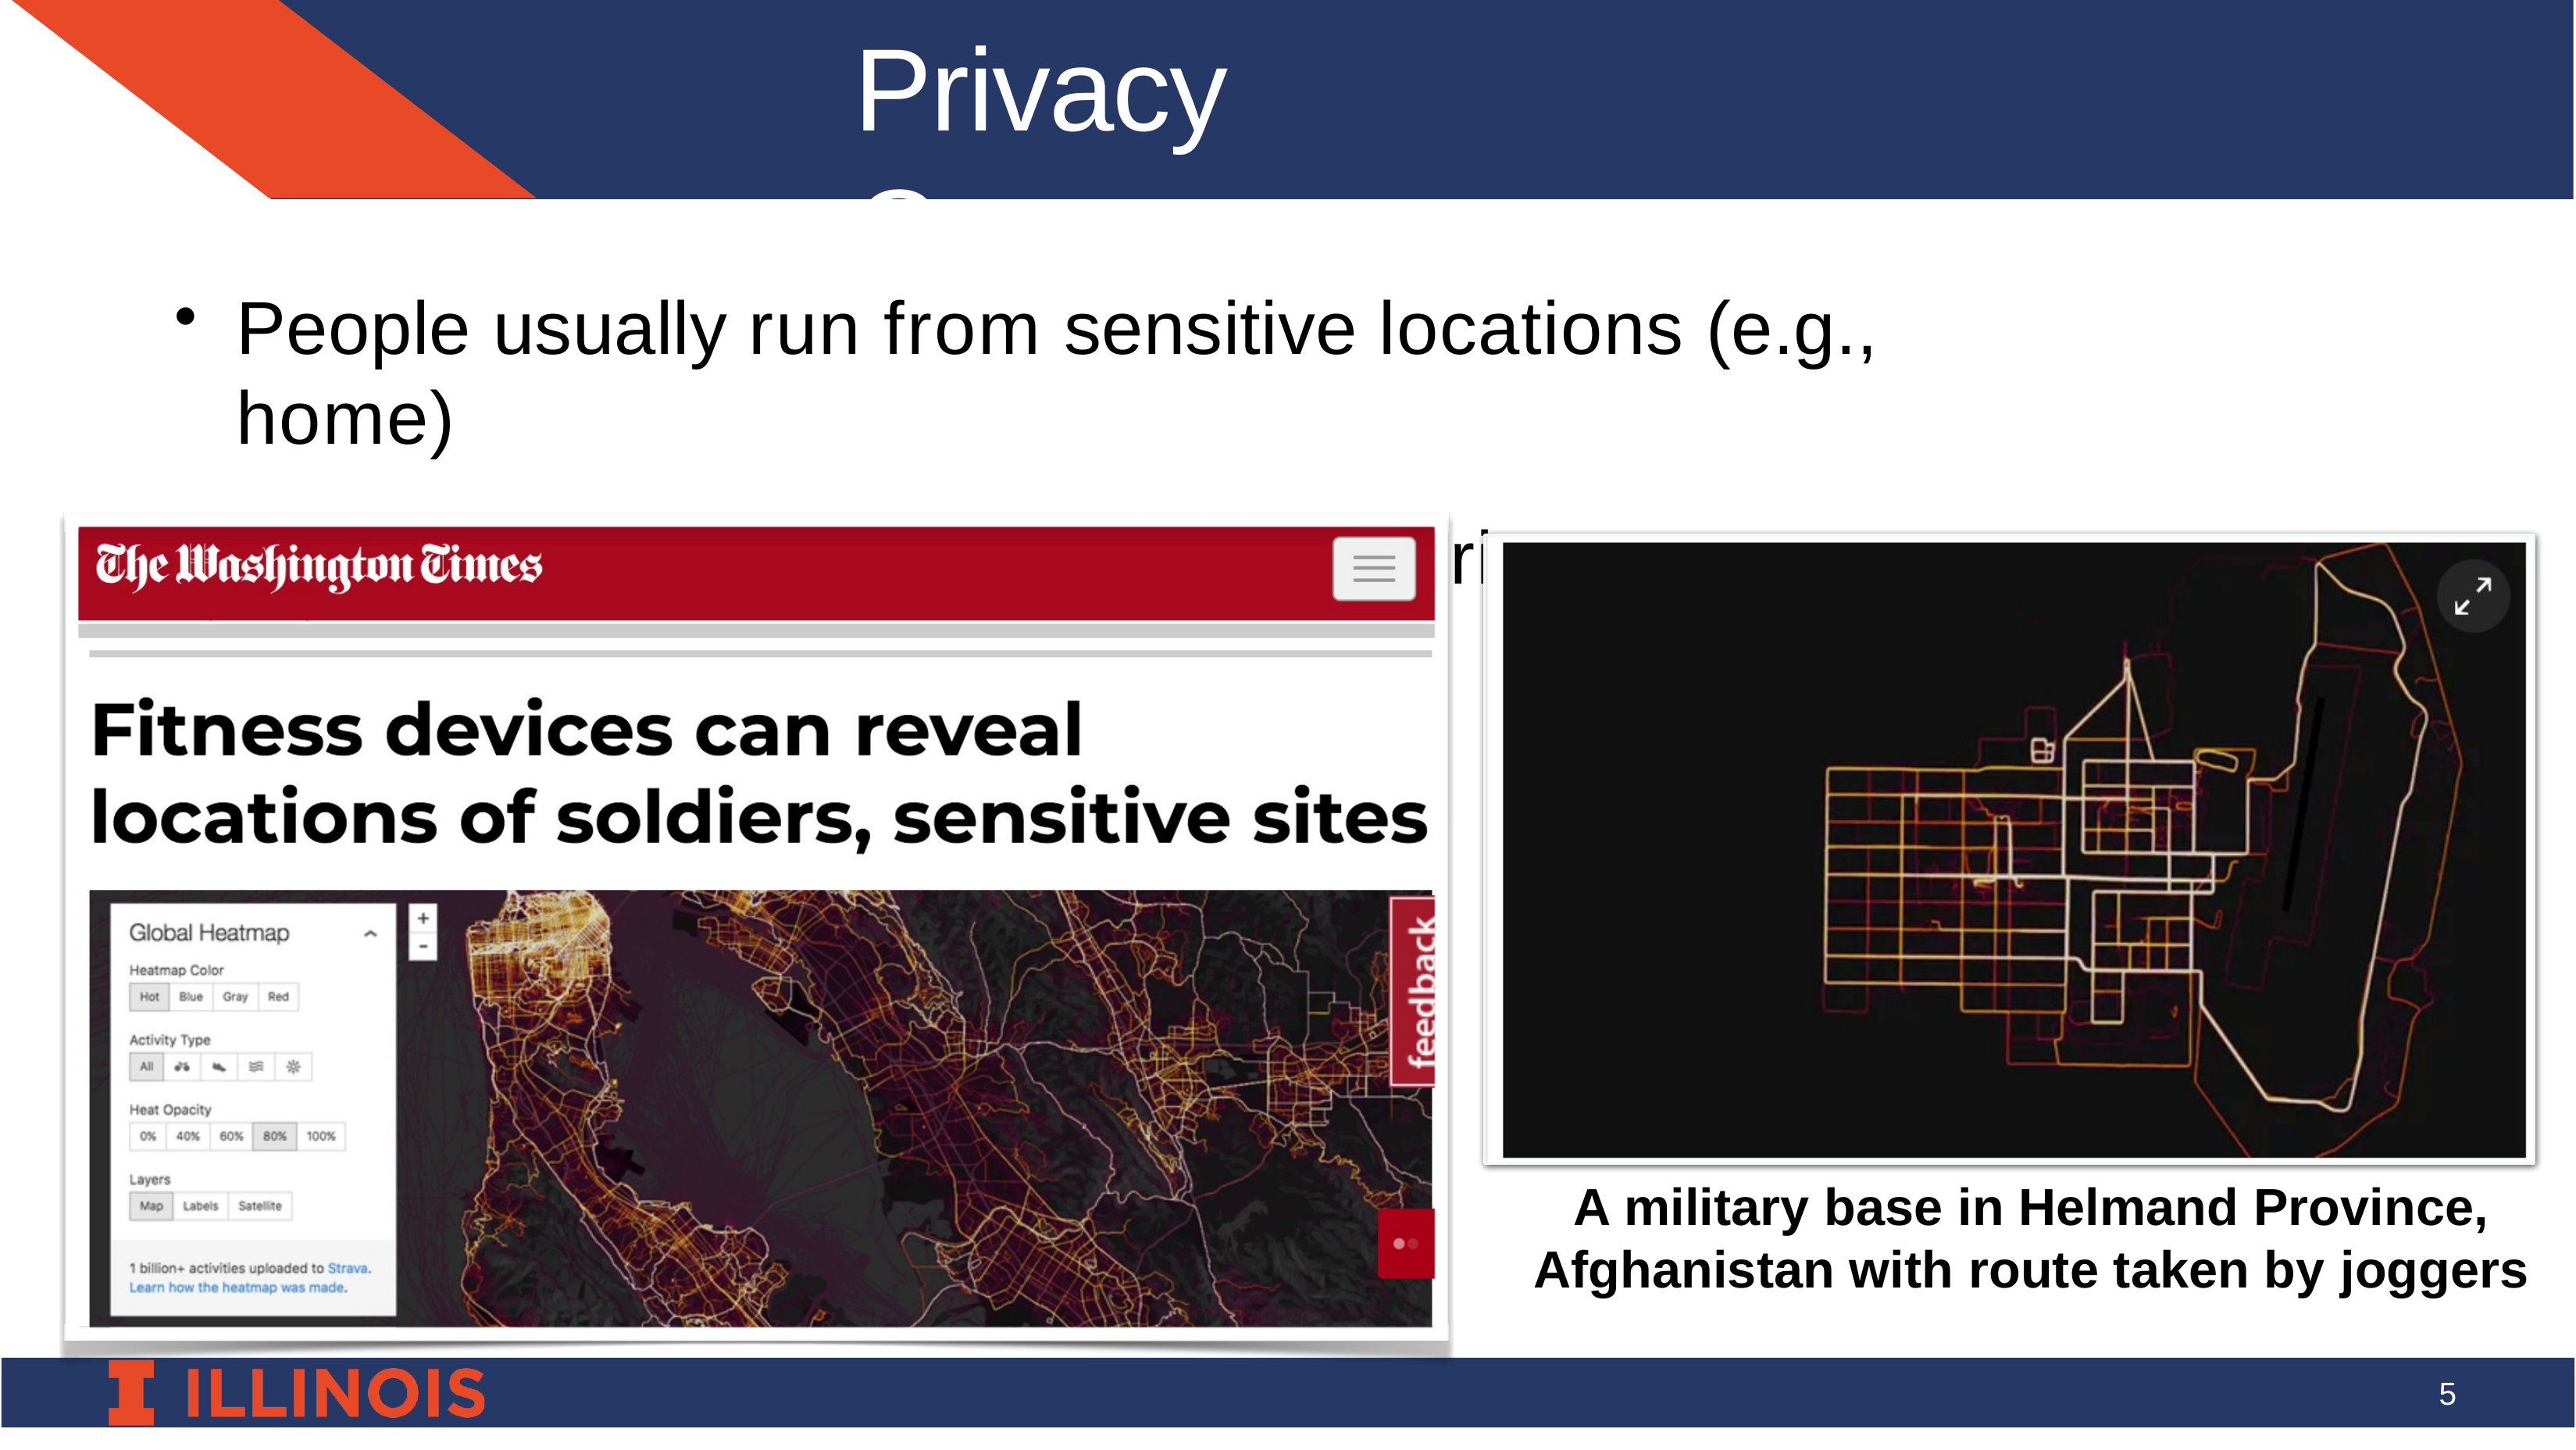

# Privacy Concerns
People usually run from sensitive locations (e.g., home)
Broadcasting routes to public has privacy concerns

A military base in Helmand Province,  Afghanistan with route taken by joggers
5